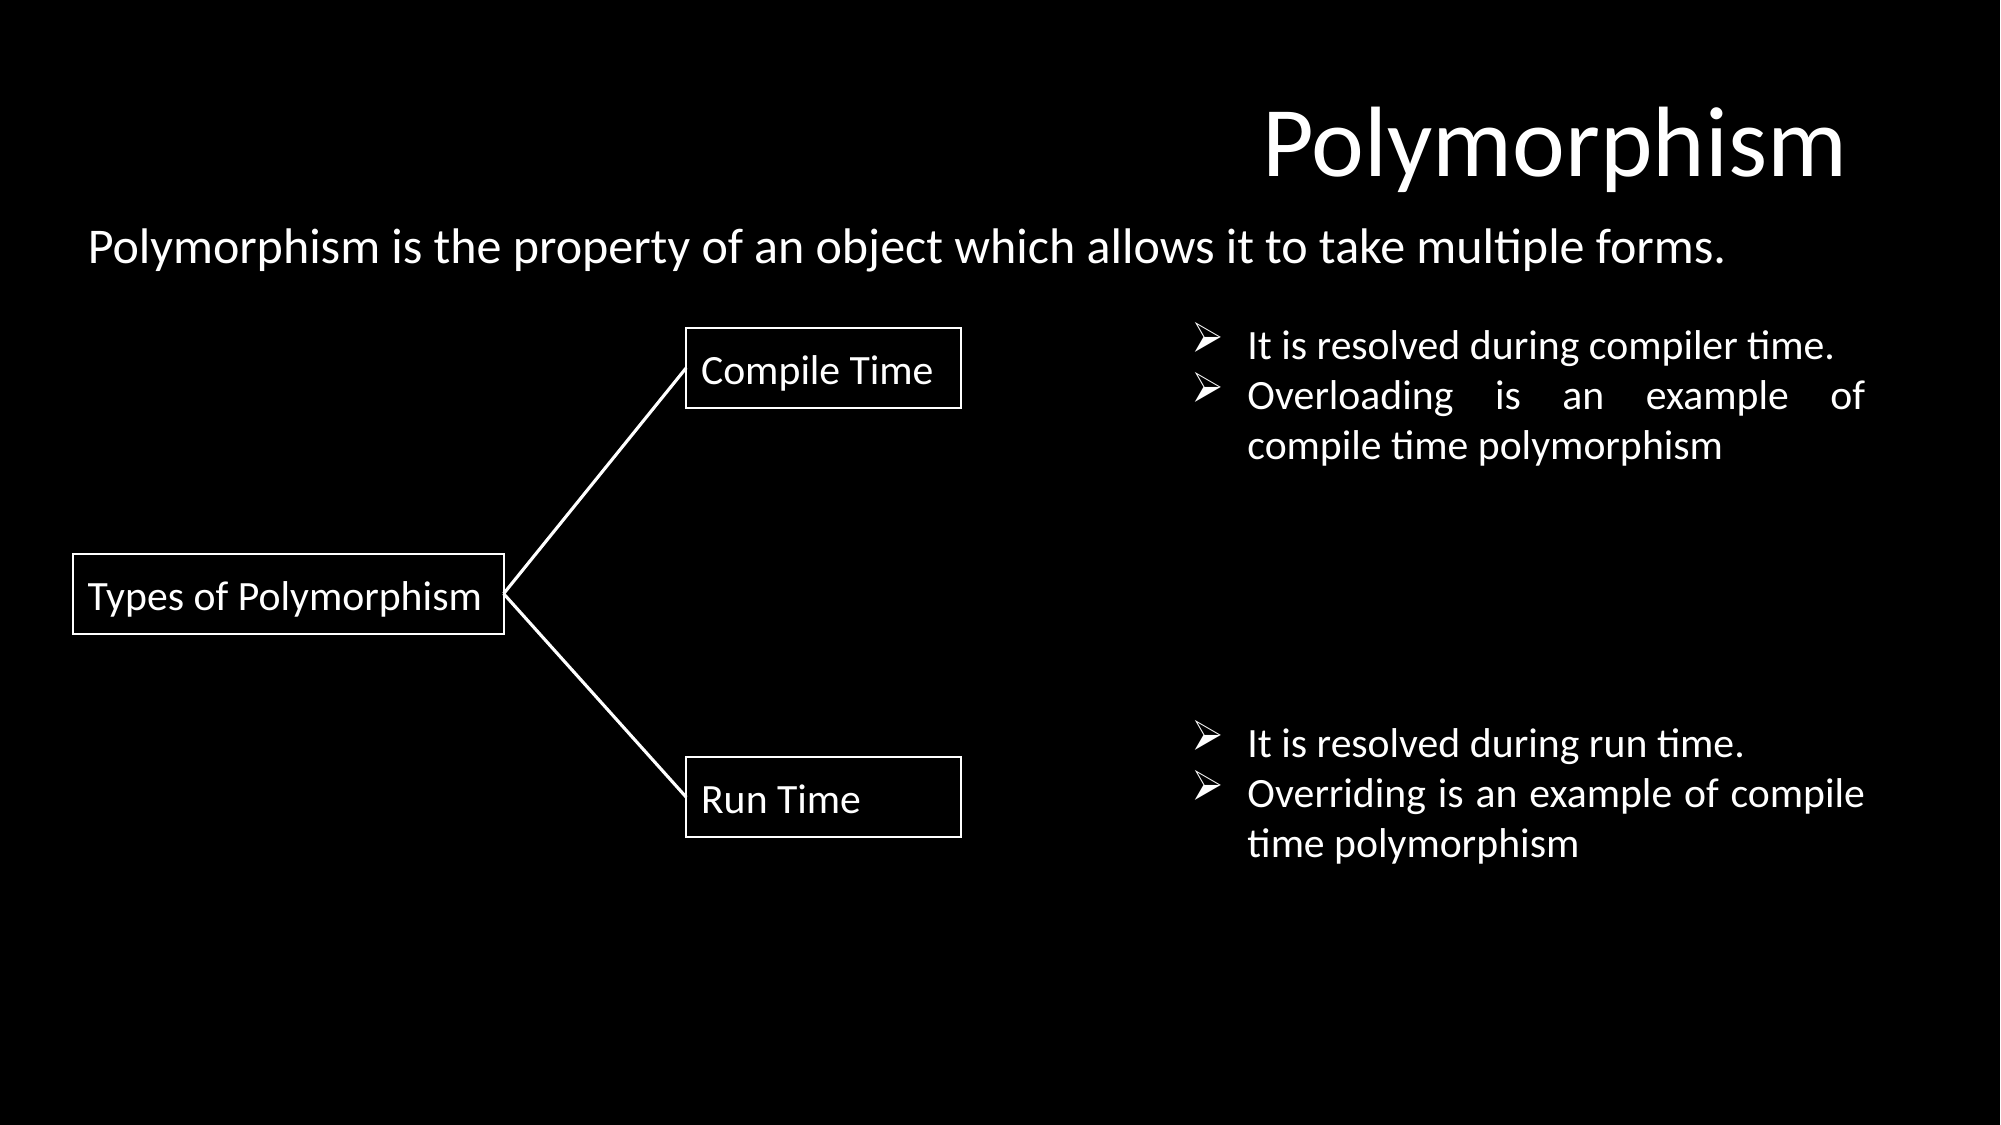

# Polymorphism
Polymorphism is the property of an object which allows it to take multiple forms.

It is resolved during compiler time.
Overloading is an example of compile time polymorphism
Compile Time
Types of Polymorphism
It is resolved during run time.
Overriding is an example of compile time polymorphism
Run Time